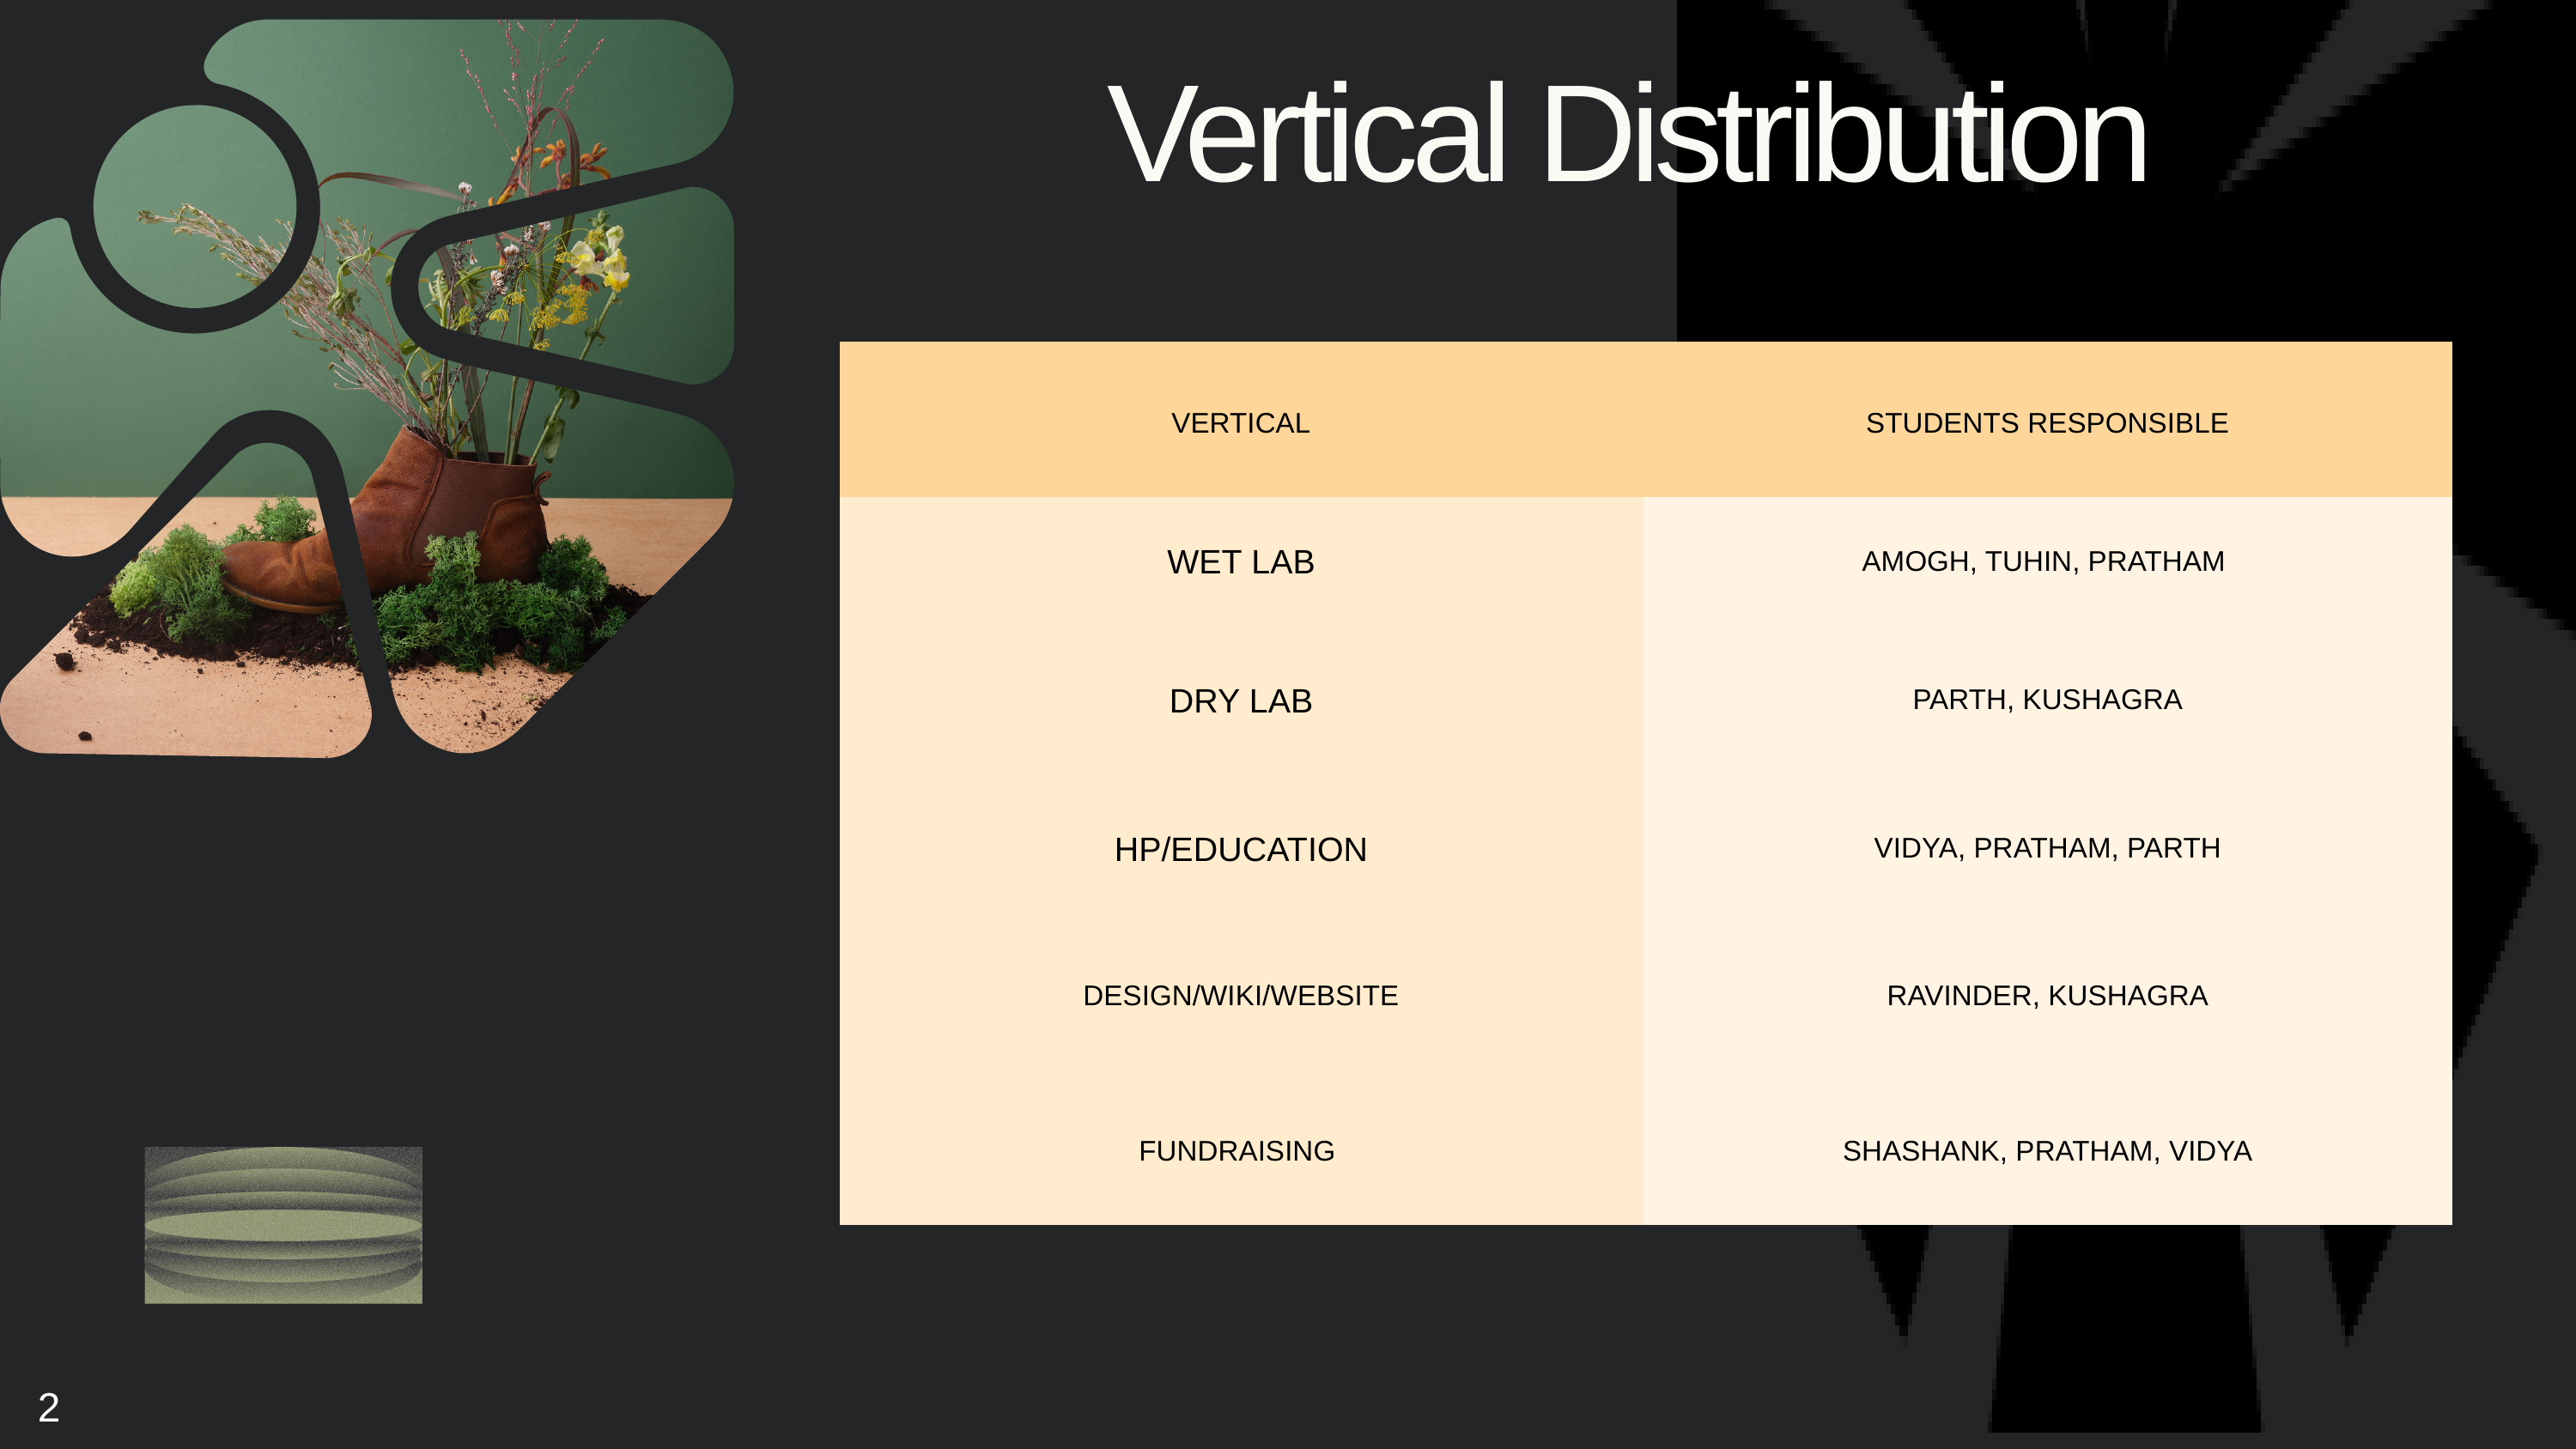

Vertical Distribution

| VERTICAL | STUDENTS RESPONSIBLE |
| --- | --- |
| WET LAB | AMOGH, TUHIN, PRATHAM |
| DRY LAB | PARTH, KUSHAGRA |
| HP/EDUCATION | VIDYA, PRATHAM, PARTH |
| DESIGN/WIKI/WEBSITE | RAVINDER, KUSHAGRA |
| FUNDRAISING | SHASHANK, PRATHAM, VIDYA |

21